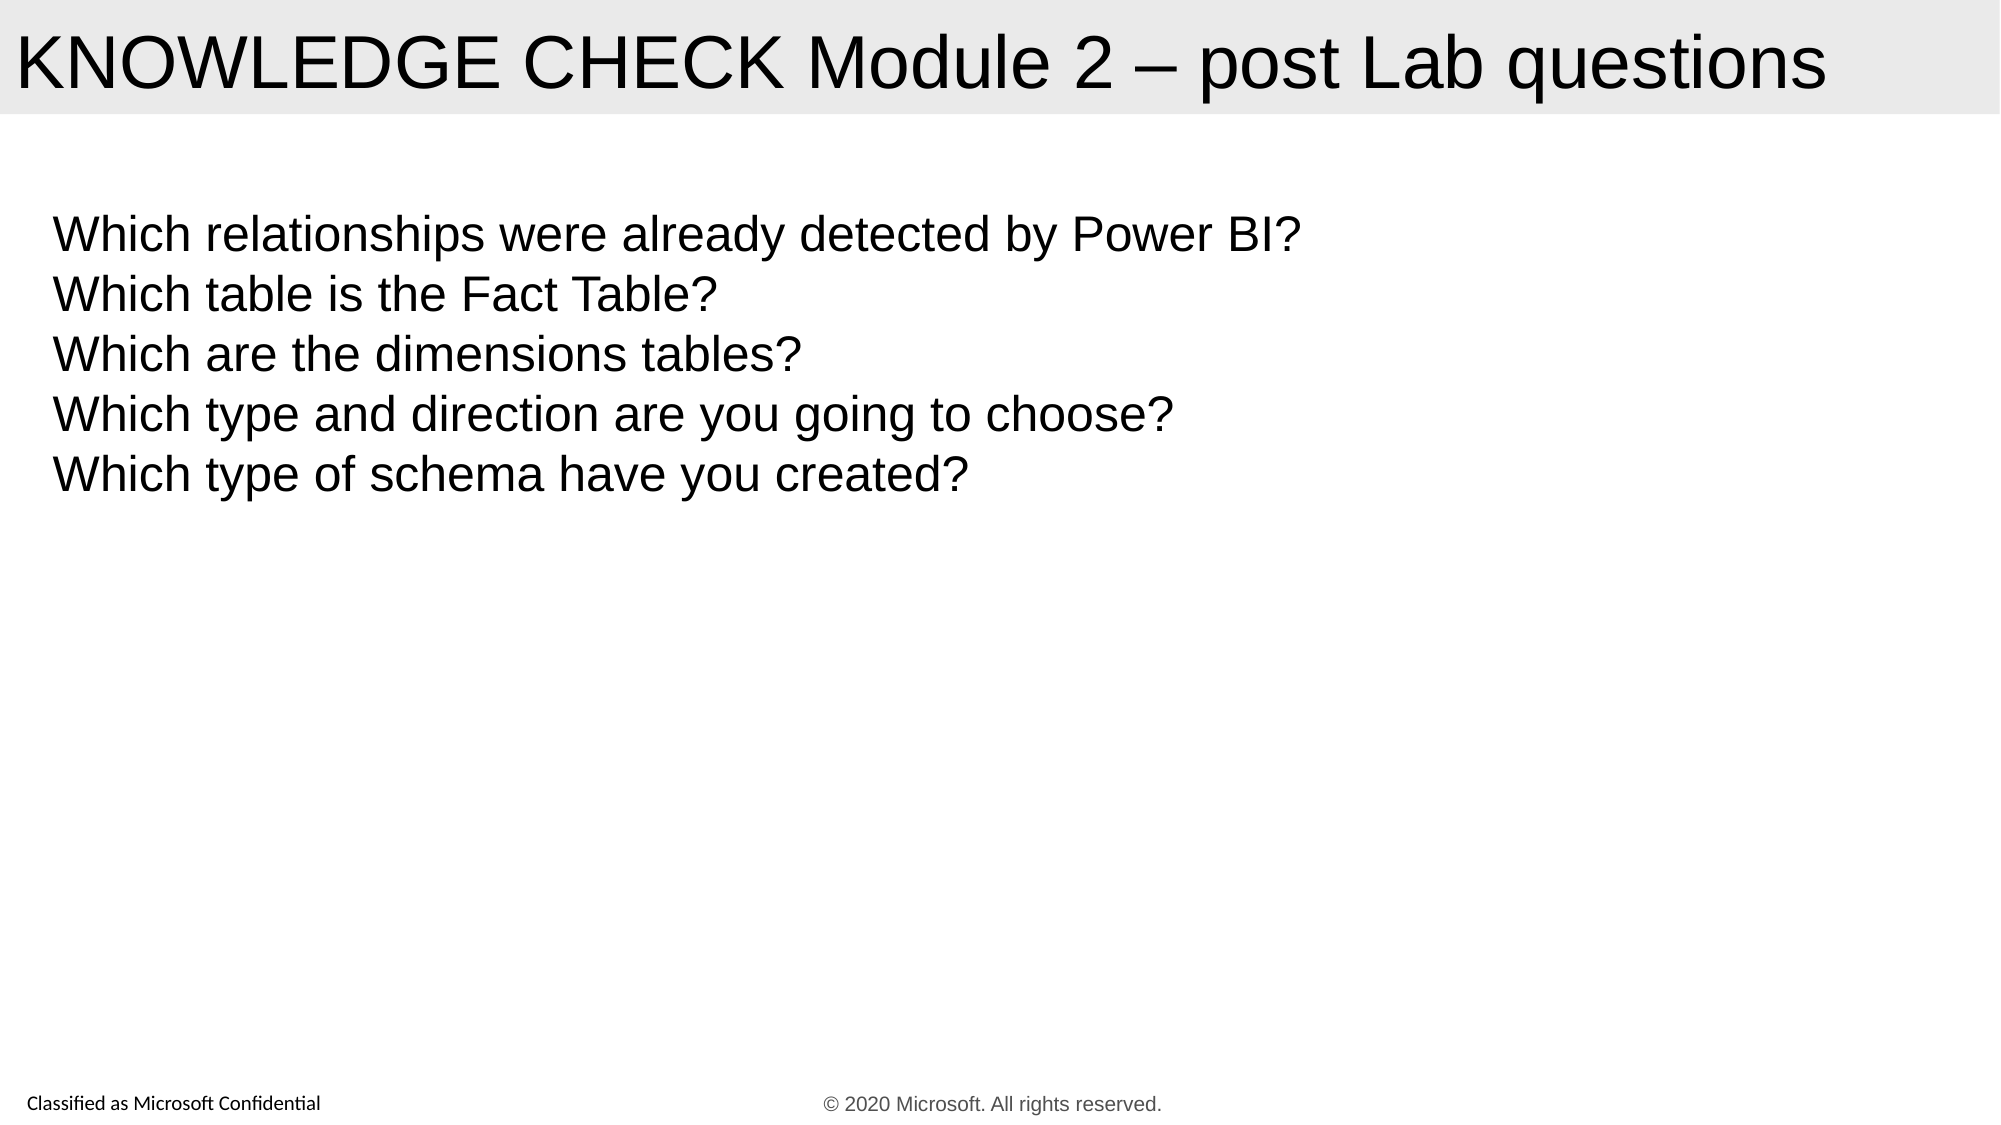

KNOWLEDGE CHECK Module 2 – post Lab questions
Which relationships were already detected by Power BI?
Which table is the Fact Table?
Which are the dimensions tables?
Which type and direction are you going to choose?
Which type of schema have you created?

© 2020 Microsoft. All rights reserved.